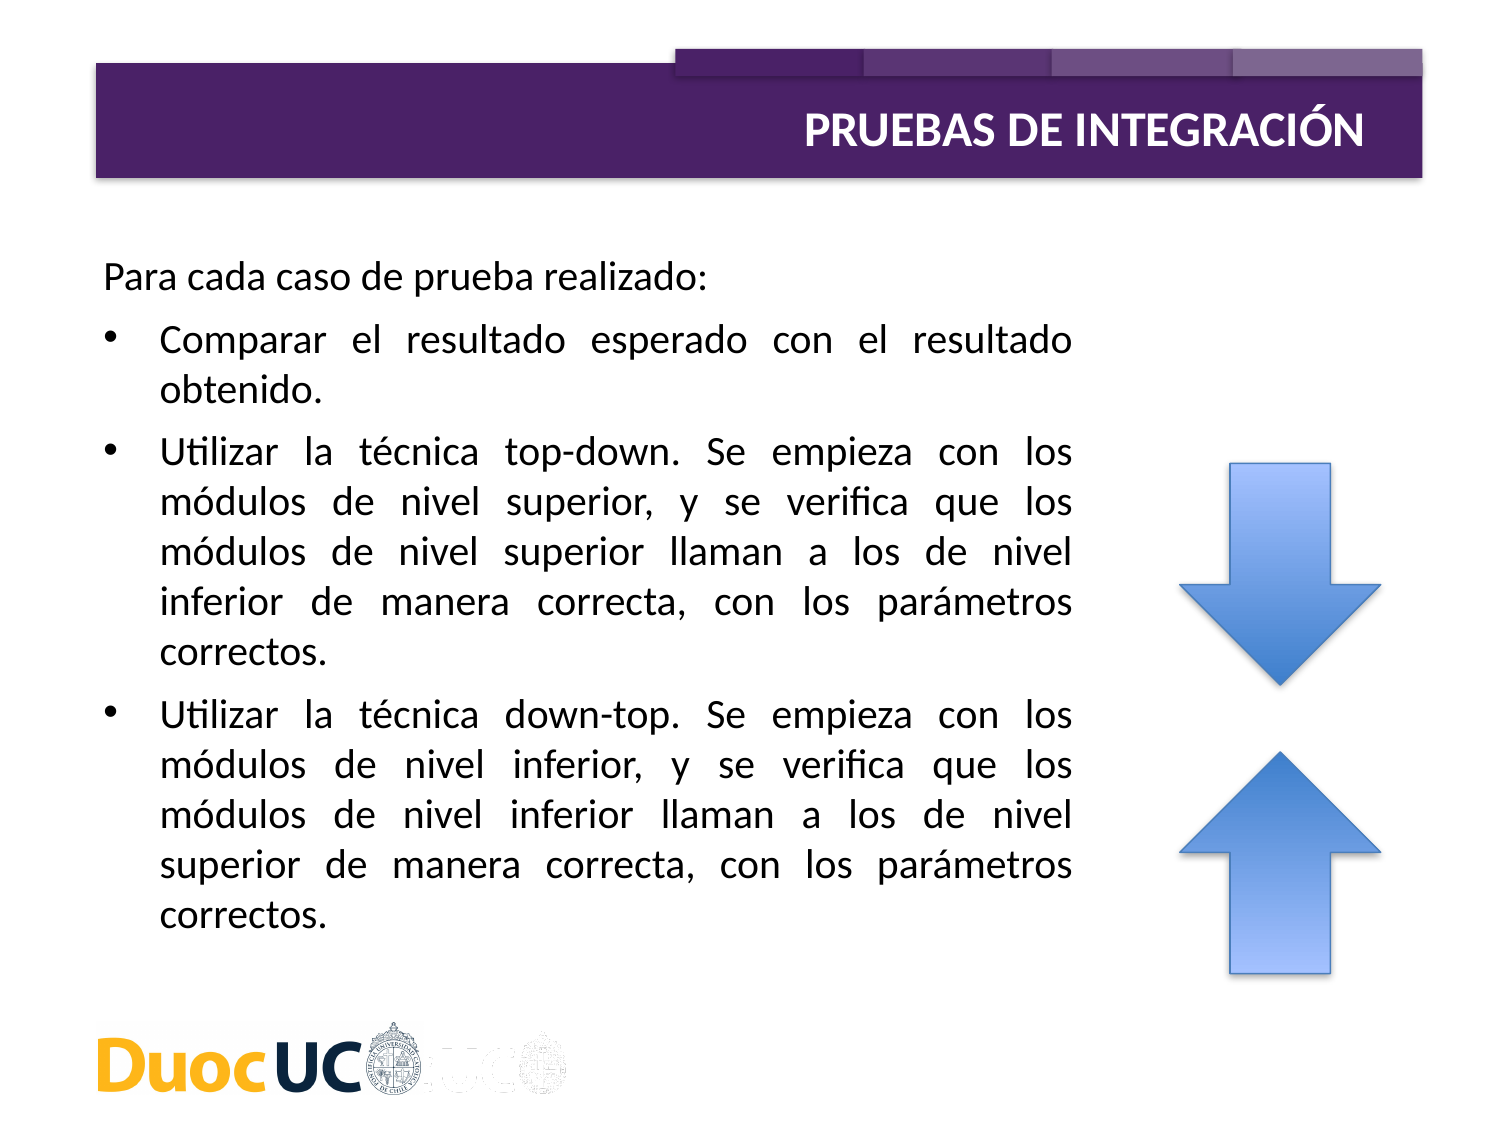

PRUEBAS DE INTEGRACIÓN
Para cada caso de prueba realizado:
Comparar el resultado esperado con el resultado obtenido.
Utilizar la técnica top-down. Se empieza con los módulos de nivel superior, y se verifica que los módulos de nivel superior llaman a los de nivel inferior de manera correcta, con los parámetros correctos.
Utilizar la técnica down-top. Se empieza con los módulos de nivel inferior, y se verifica que los módulos de nivel inferior llaman a los de nivel superior de manera correcta, con los parámetros correctos.